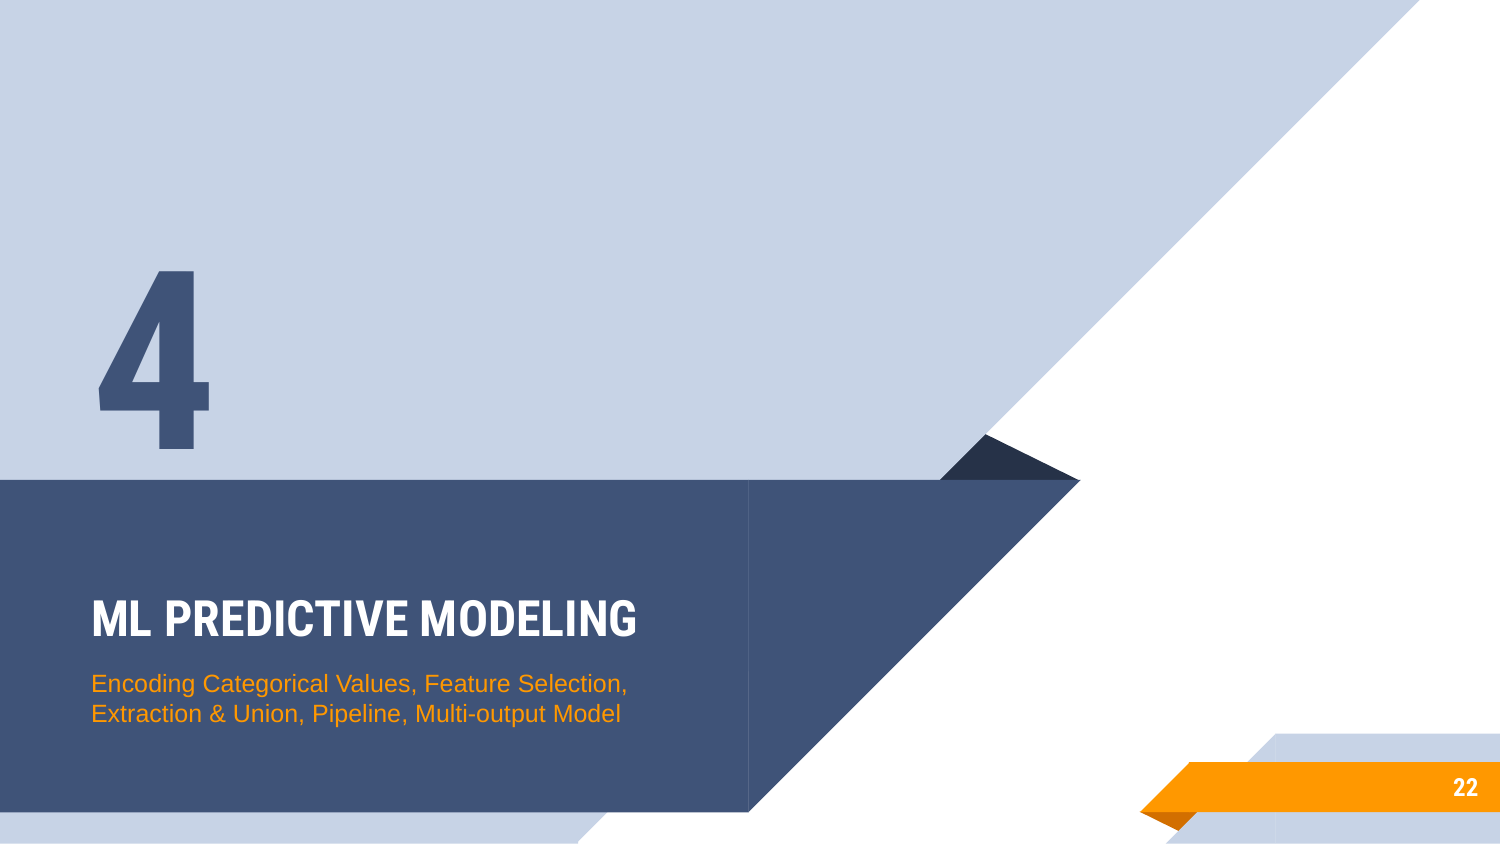

4
# ML PREDICTIVE MODELING
Encoding Categorical Values, Feature Selection, Extraction & Union, Pipeline, Multi-output Model
22